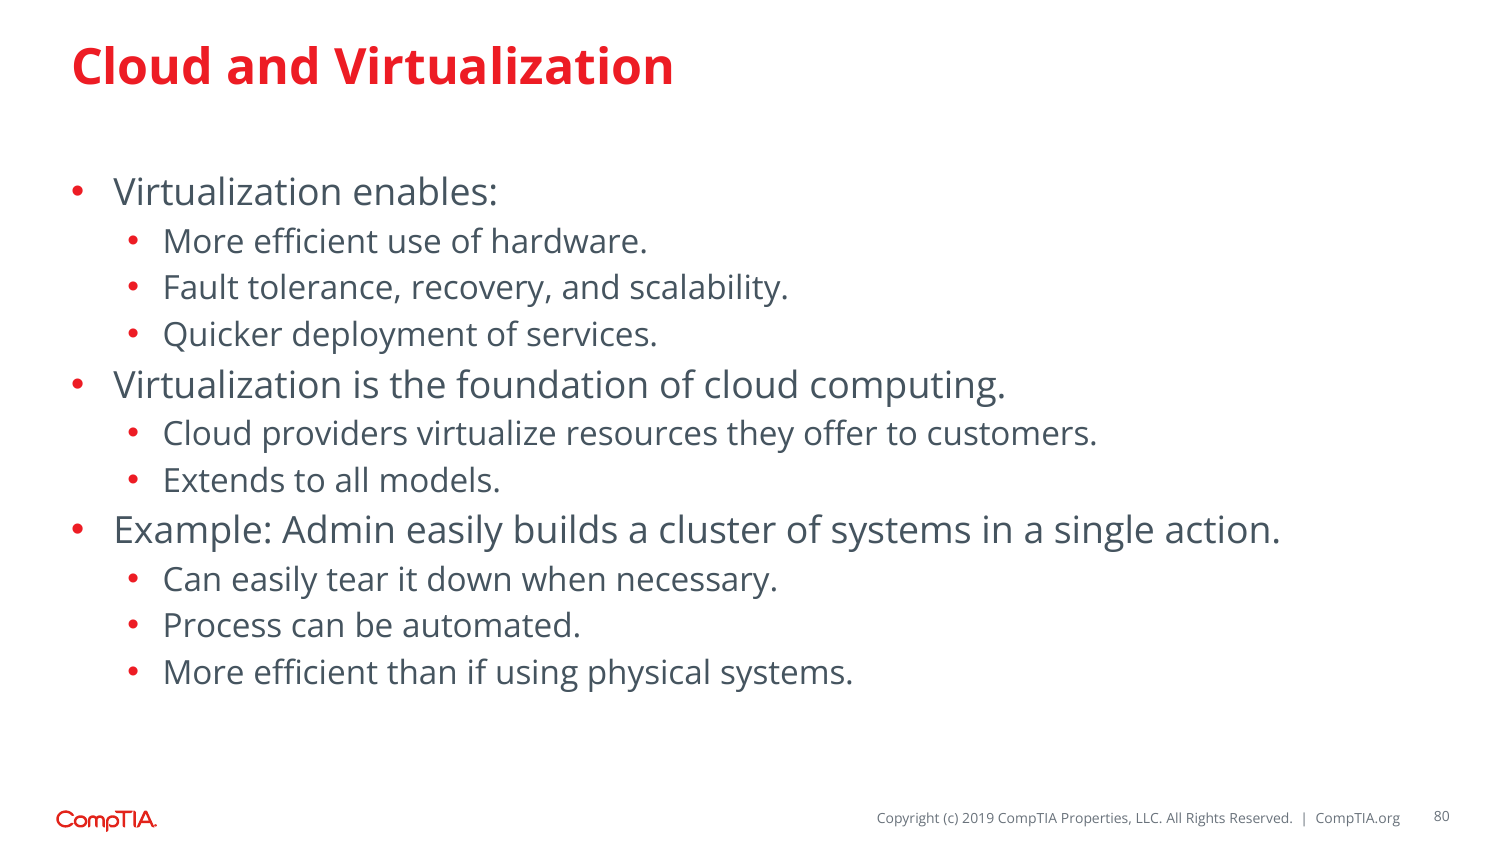

# Cloud and Virtualization
Virtualization enables:
More efficient use of hardware.
Fault tolerance, recovery, and scalability.
Quicker deployment of services.
Virtualization is the foundation of cloud computing.
Cloud providers virtualize resources they offer to customers.
Extends to all models.
Example: Admin easily builds a cluster of systems in a single action.
Can easily tear it down when necessary.
Process can be automated.
More efficient than if using physical systems.
80